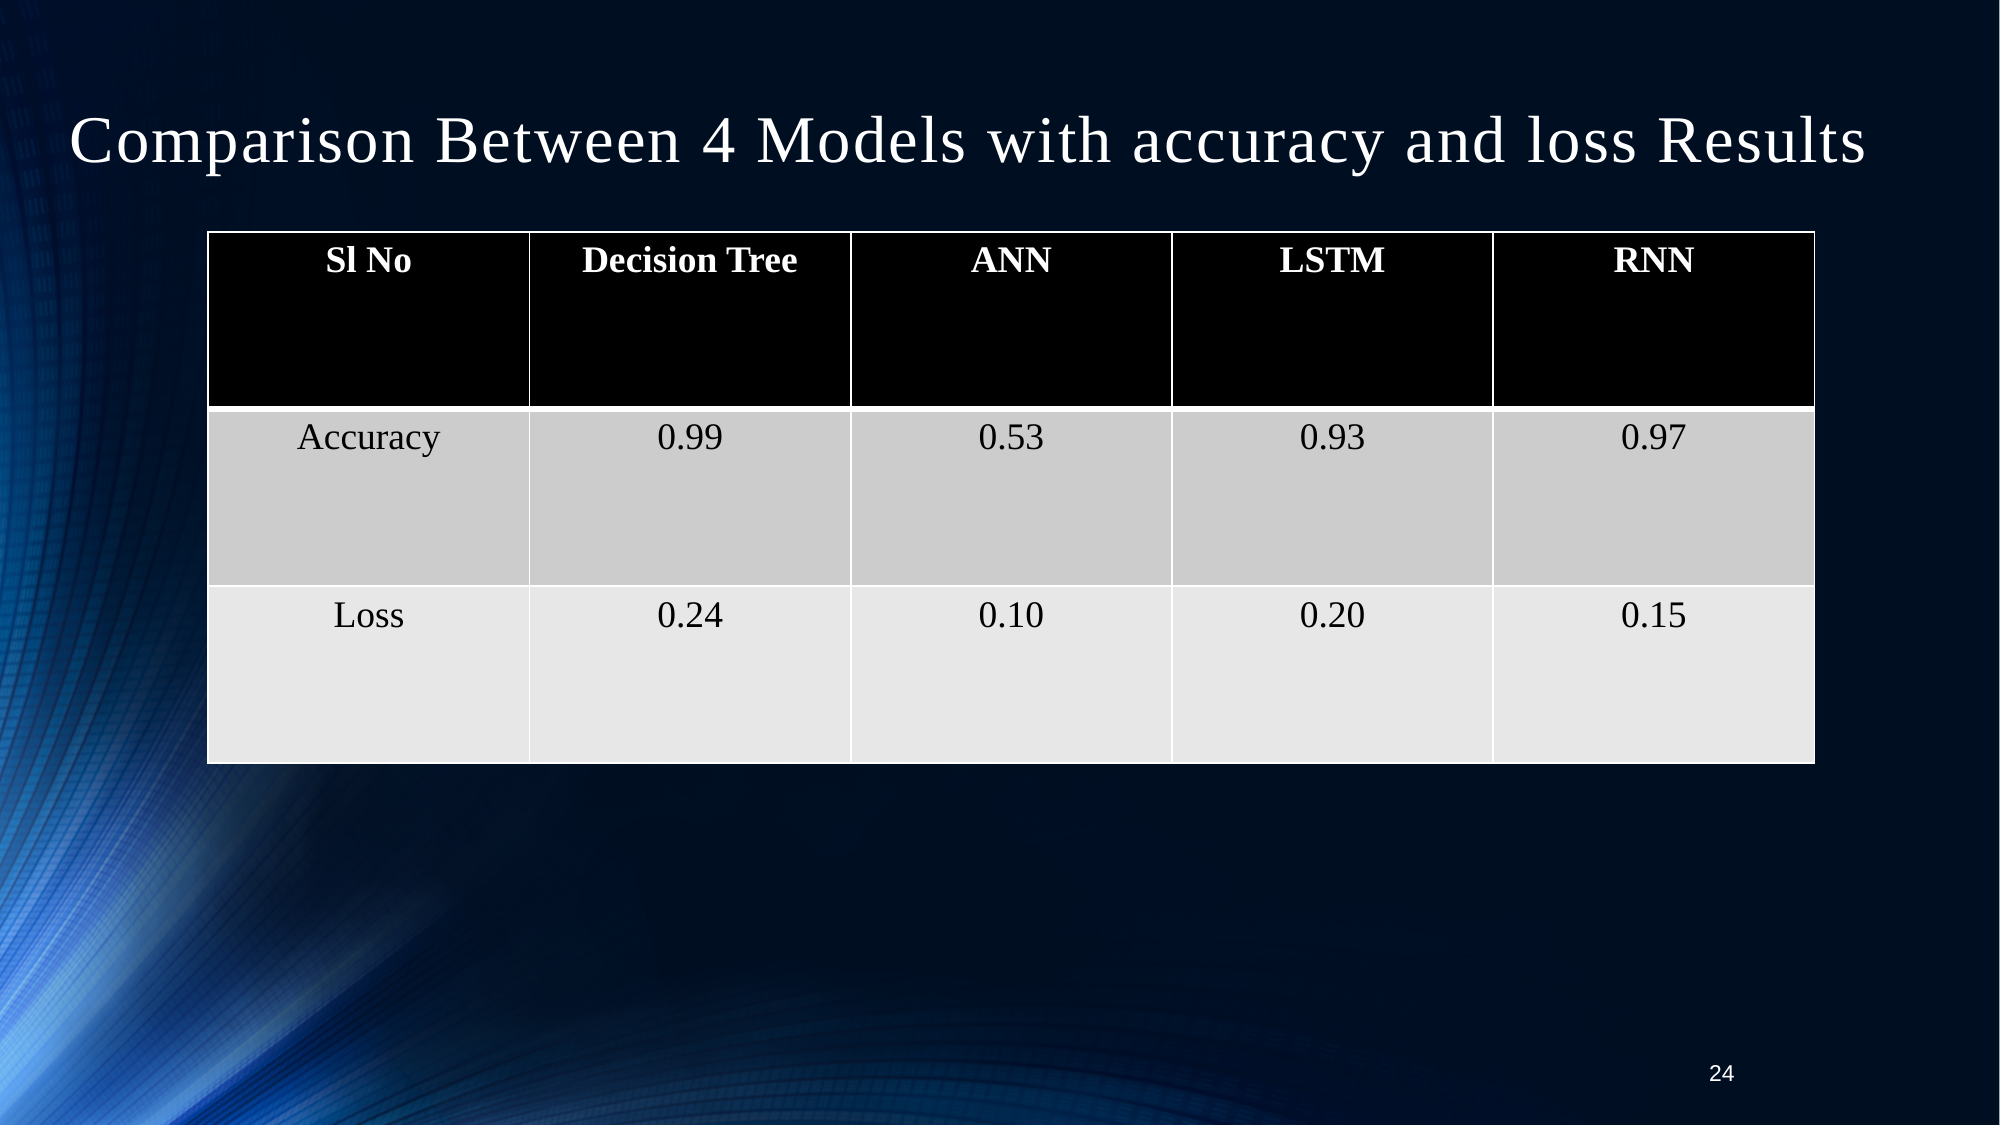

# Comparison Between 4 Models with accuracy and loss Results
| Sl No | Decision Tree | ANN | LSTM | RNN |
| --- | --- | --- | --- | --- |
| Accuracy | 0.99 | 0.53 | 0.93 | 0.97 |
| Loss | 0.24 | 0.10 | 0.20 | 0.15 |
24